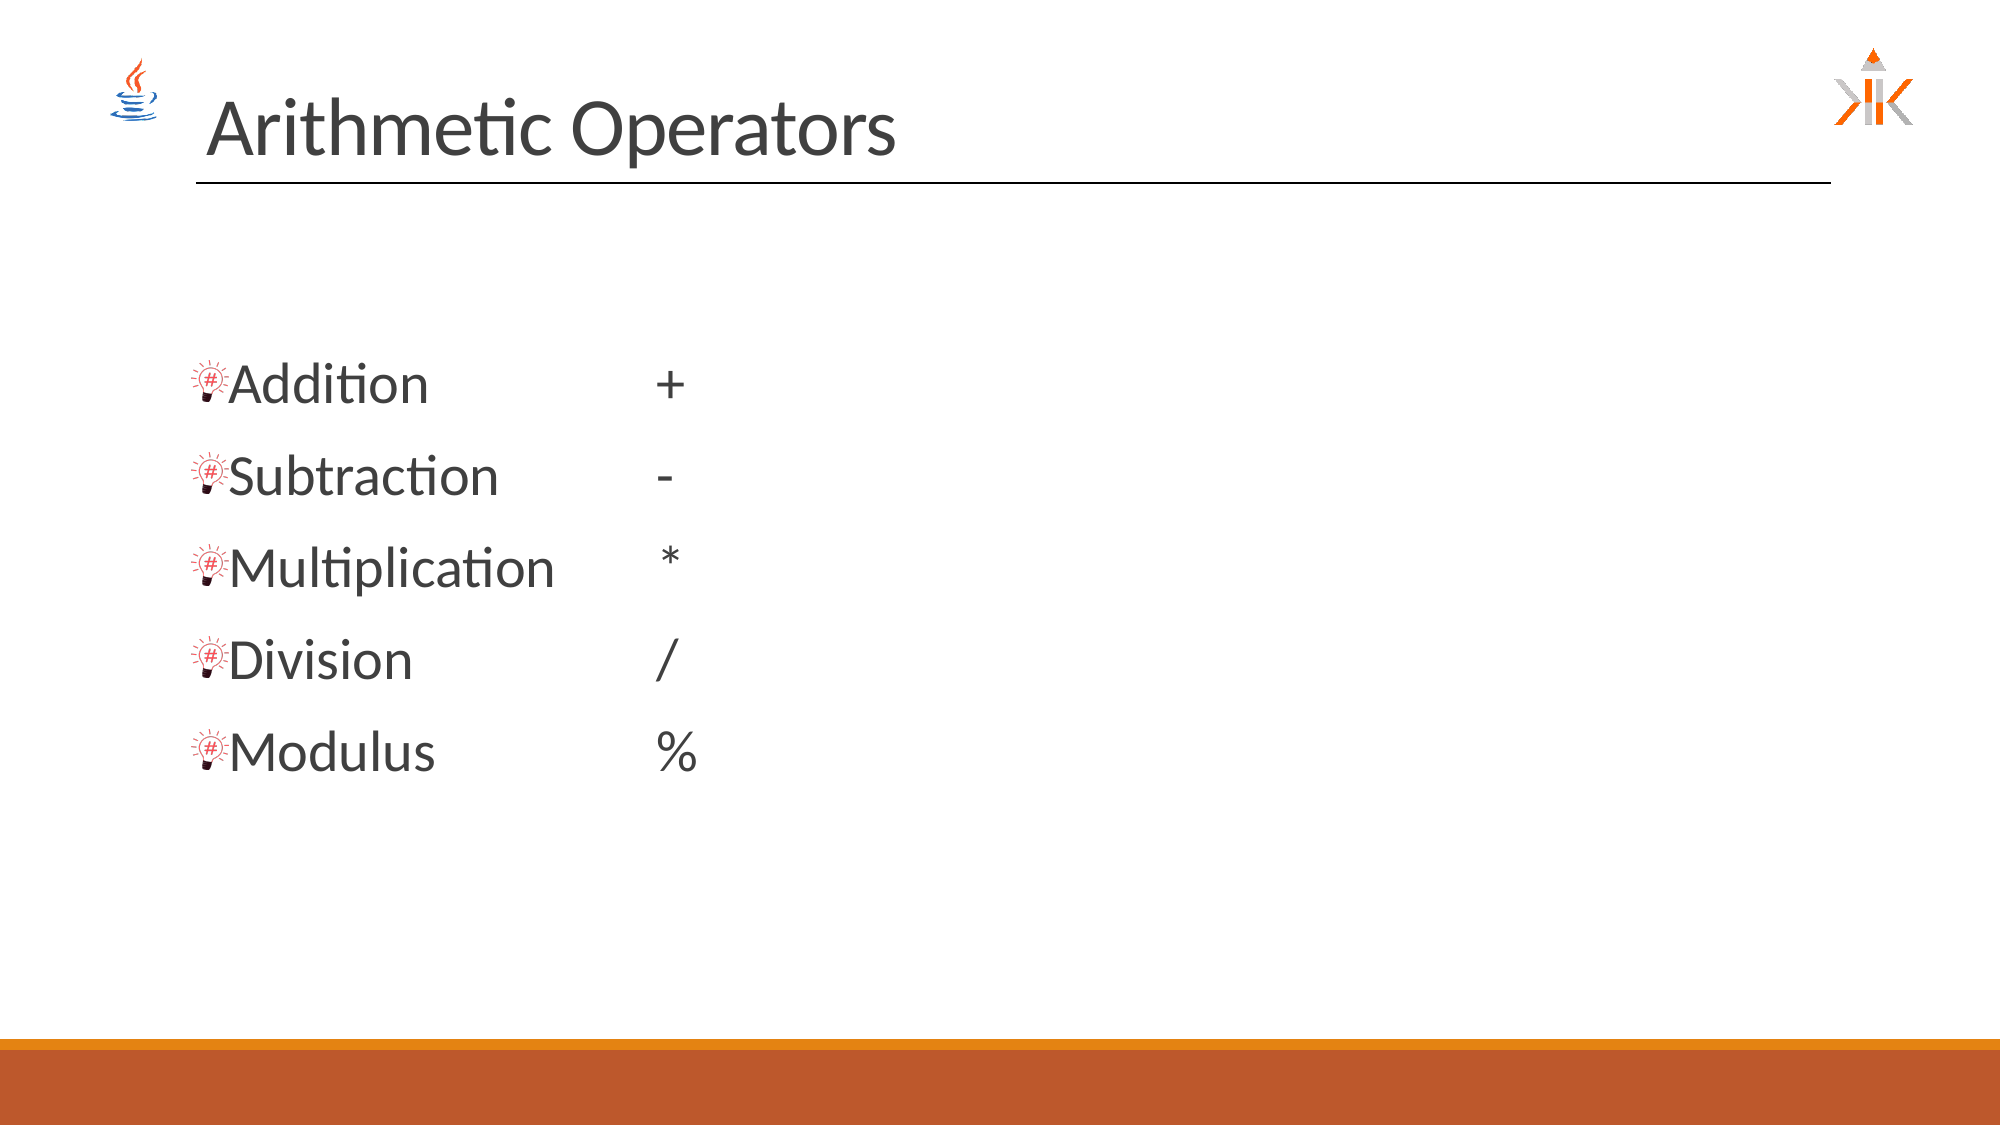

# Arithmetic Operators
Addition 		+
Subtraction 	-
Multiplication 	*
Division		/
Modulus		%